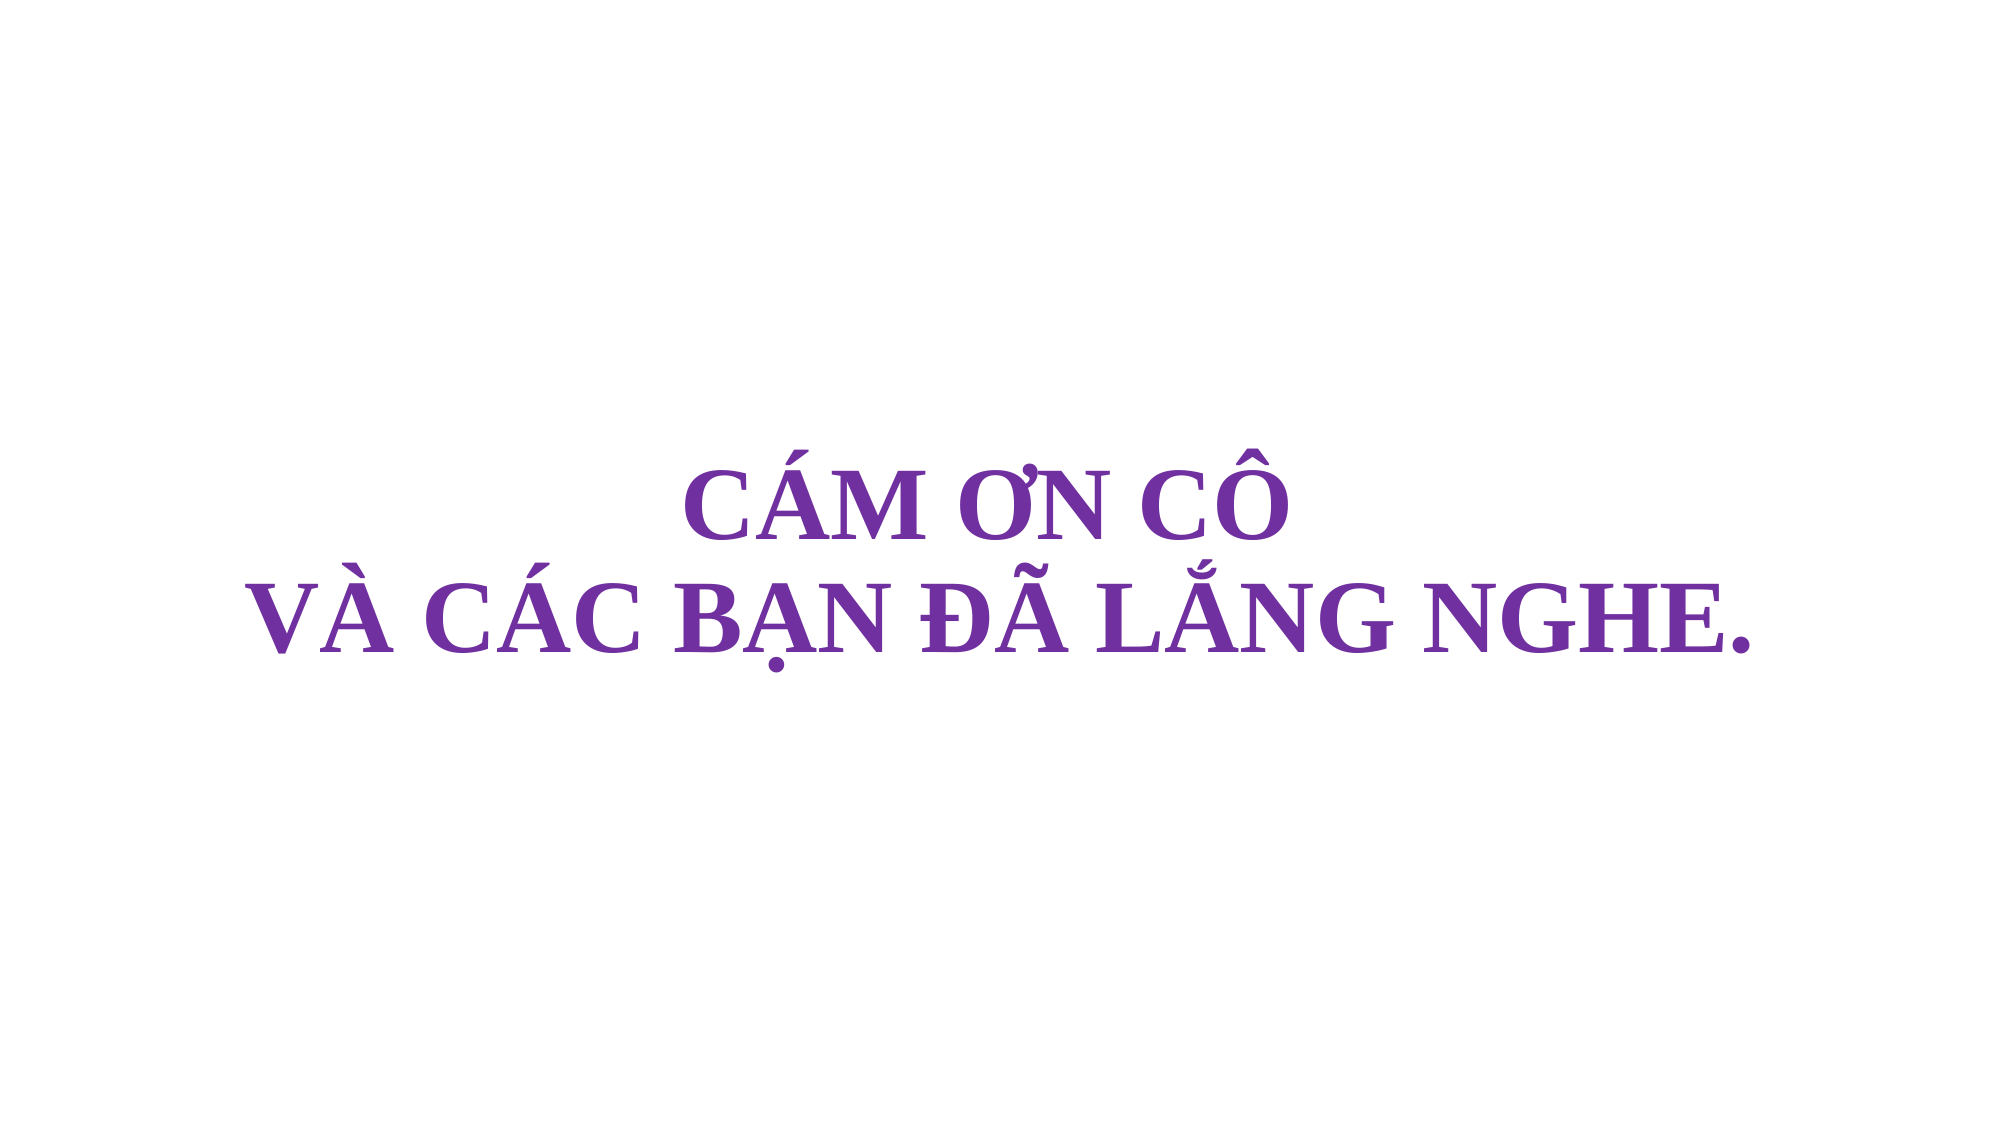

# CÁM ƠN CÔ VÀ CÁC BẠN ĐÃ LẮNG NGHE.